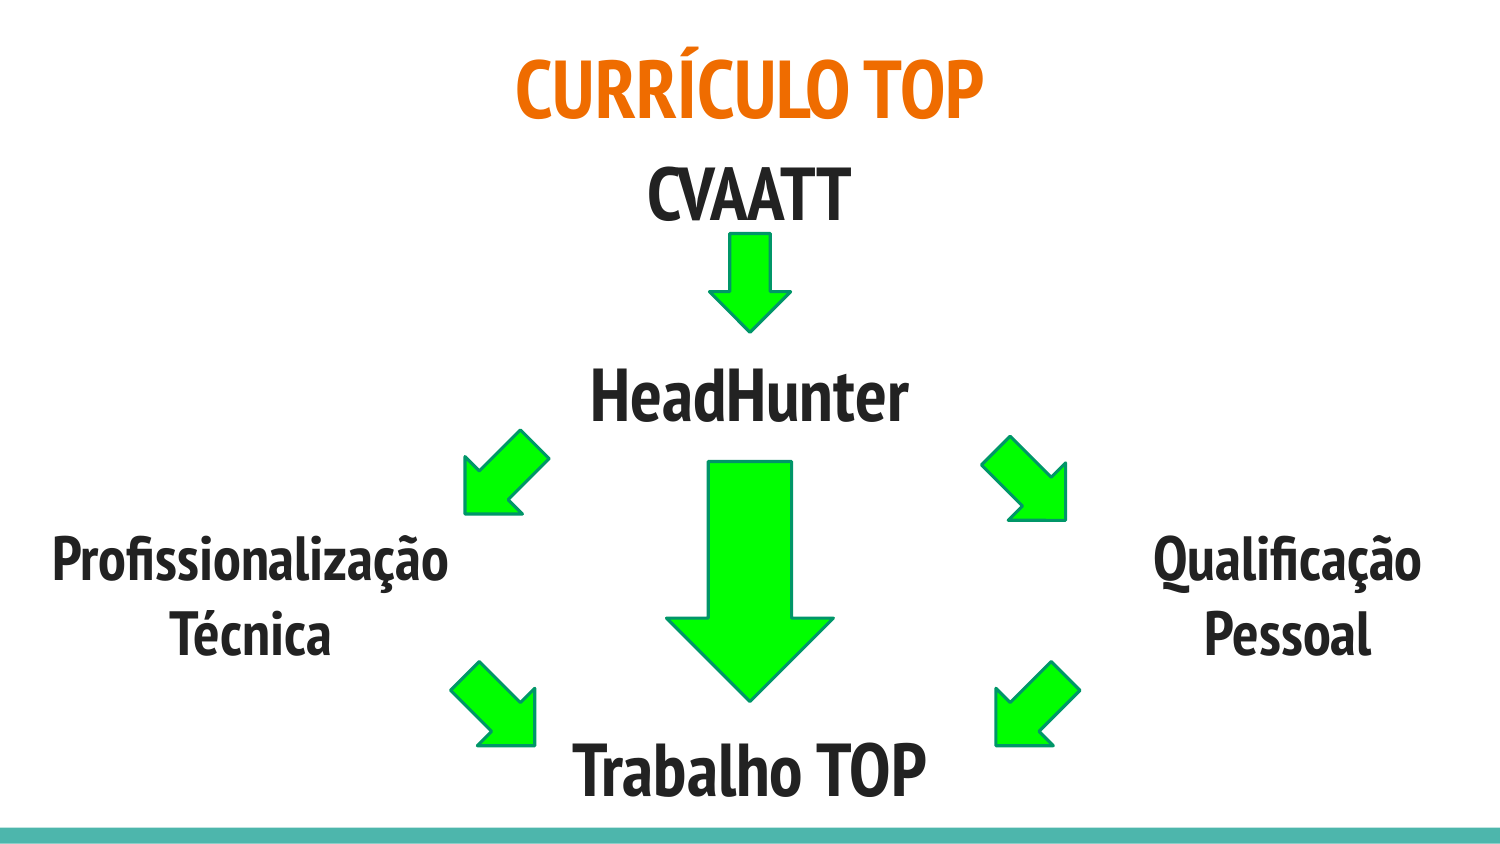

# CURRÍCULO TOP
CVAATT

HeadHunter

Profissionalização Técnica
Qualificação Pessoal

Trabalho TOP